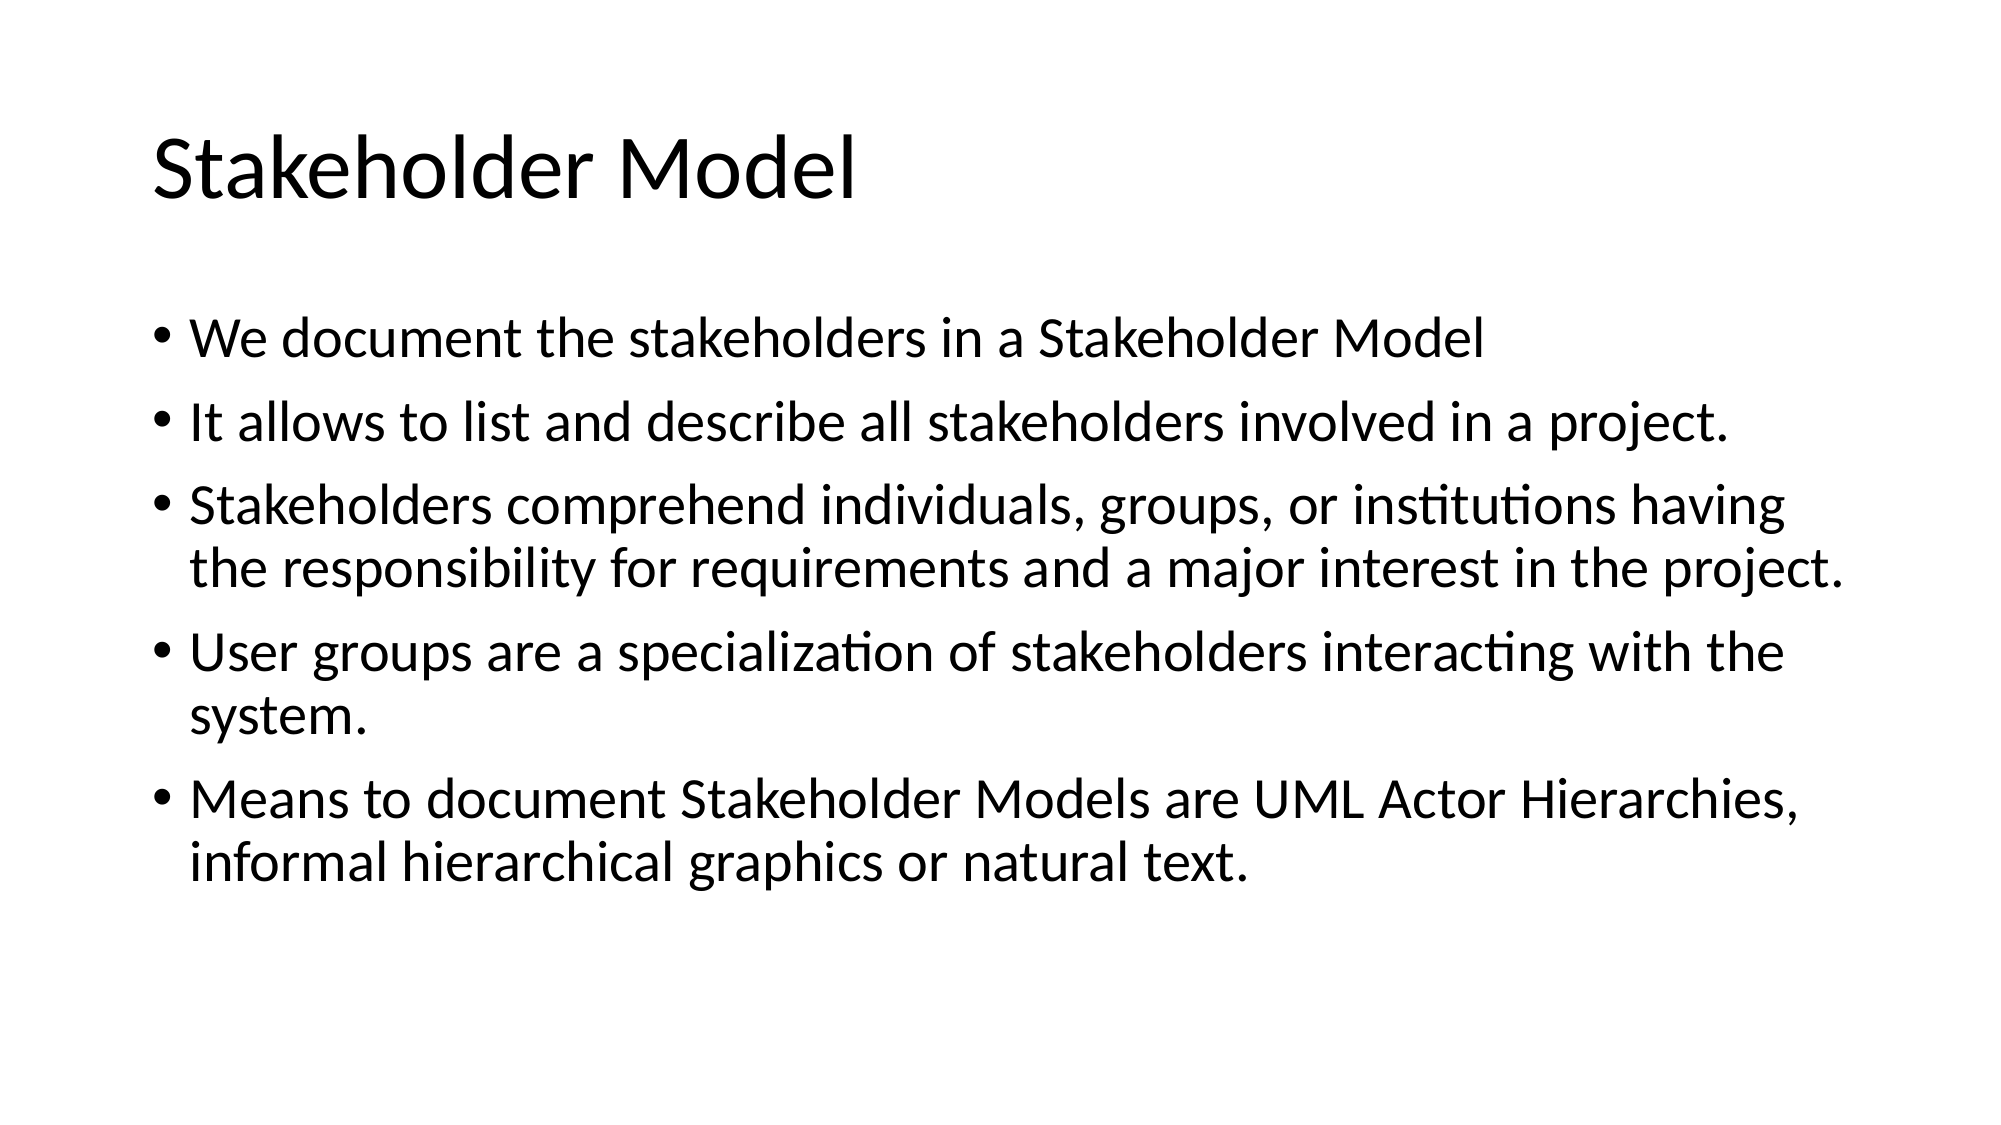

# Stakeholder Model
We document the stakeholders in a Stakeholder Model
It allows to list and describe all stakeholders involved in a project.
Stakeholders comprehend individuals, groups, or institutions having the responsibility for requirements and a major interest in the project.
User groups are a specialization of stakeholders interacting with the system.
Means to document Stakeholder Models are UML Actor Hierarchies, informal hierarchical graphics or natural text.